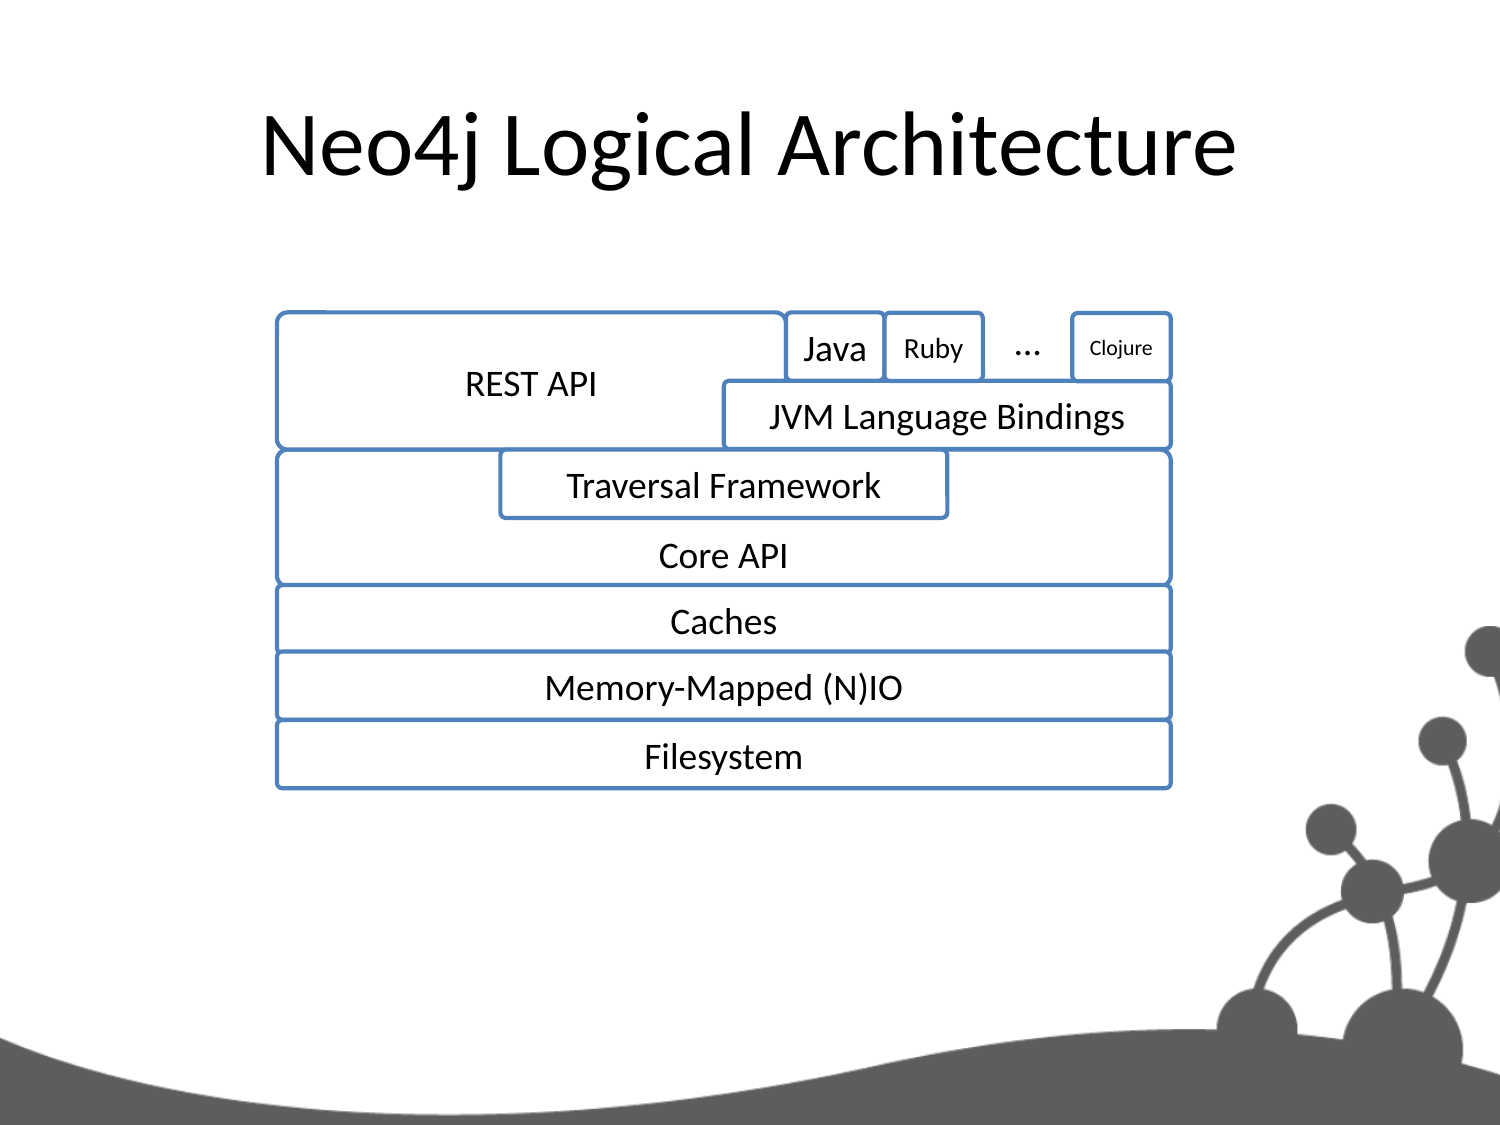

# Neo4j Logical Architecture
…
Java
Ruby
Clojure
REST API
JVM Language Bindings
Core API
Traversal Framework
Caches
Memory-Mapped (N)IO
Filesystem